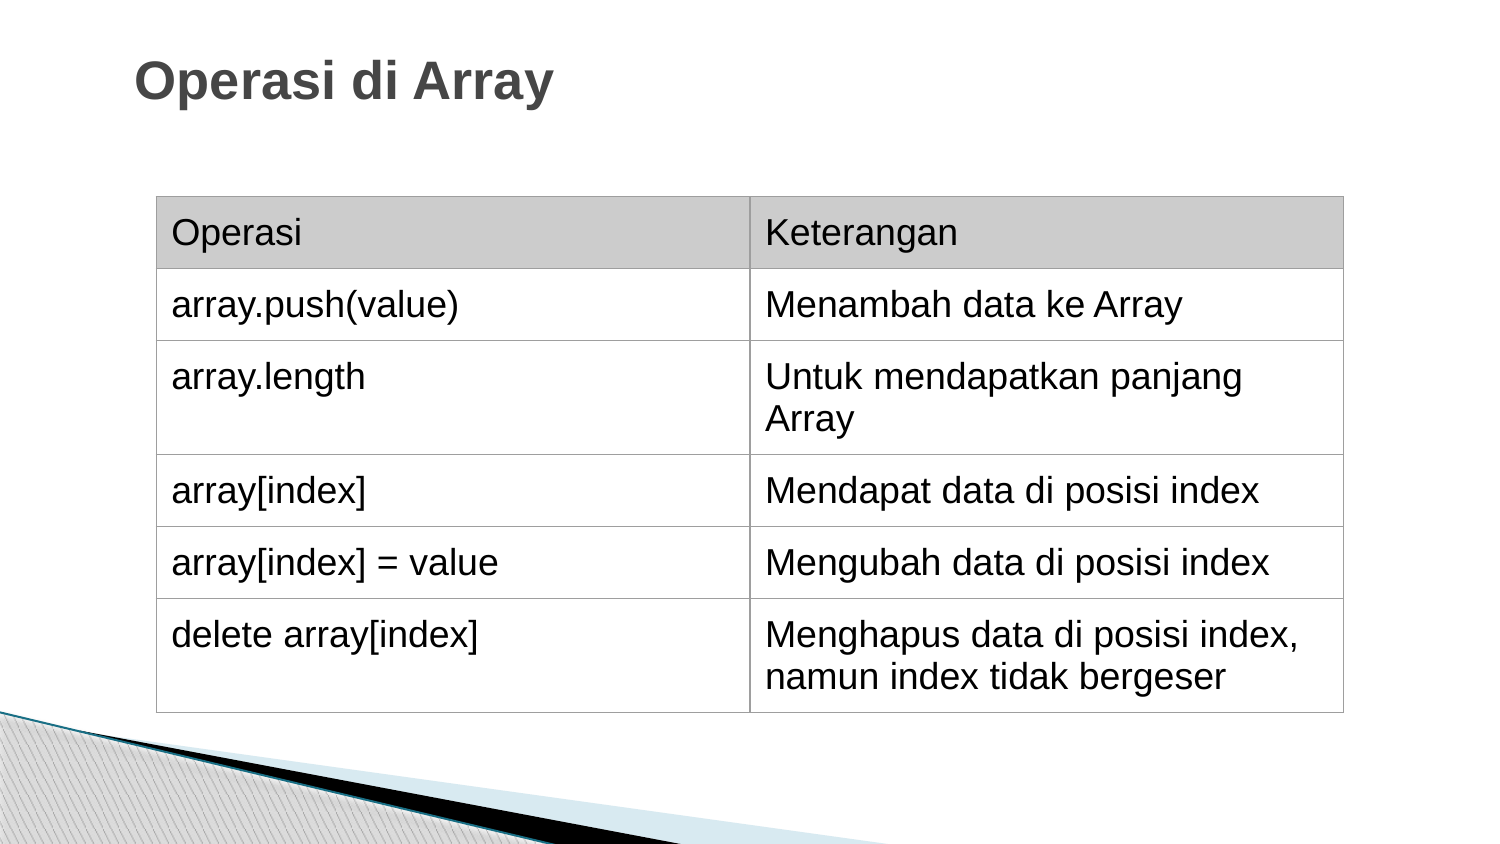

# Operasi di Array
| Operasi | Keterangan |
| --- | --- |
| array.push(value) | Menambah data ke Array |
| array.length | Untuk mendapatkan panjang Array |
| array[index] | Mendapat data di posisi index |
| array[index] = value | Mengubah data di posisi index |
| delete array[index] | Menghapus data di posisi index, namun index tidak bergeser |